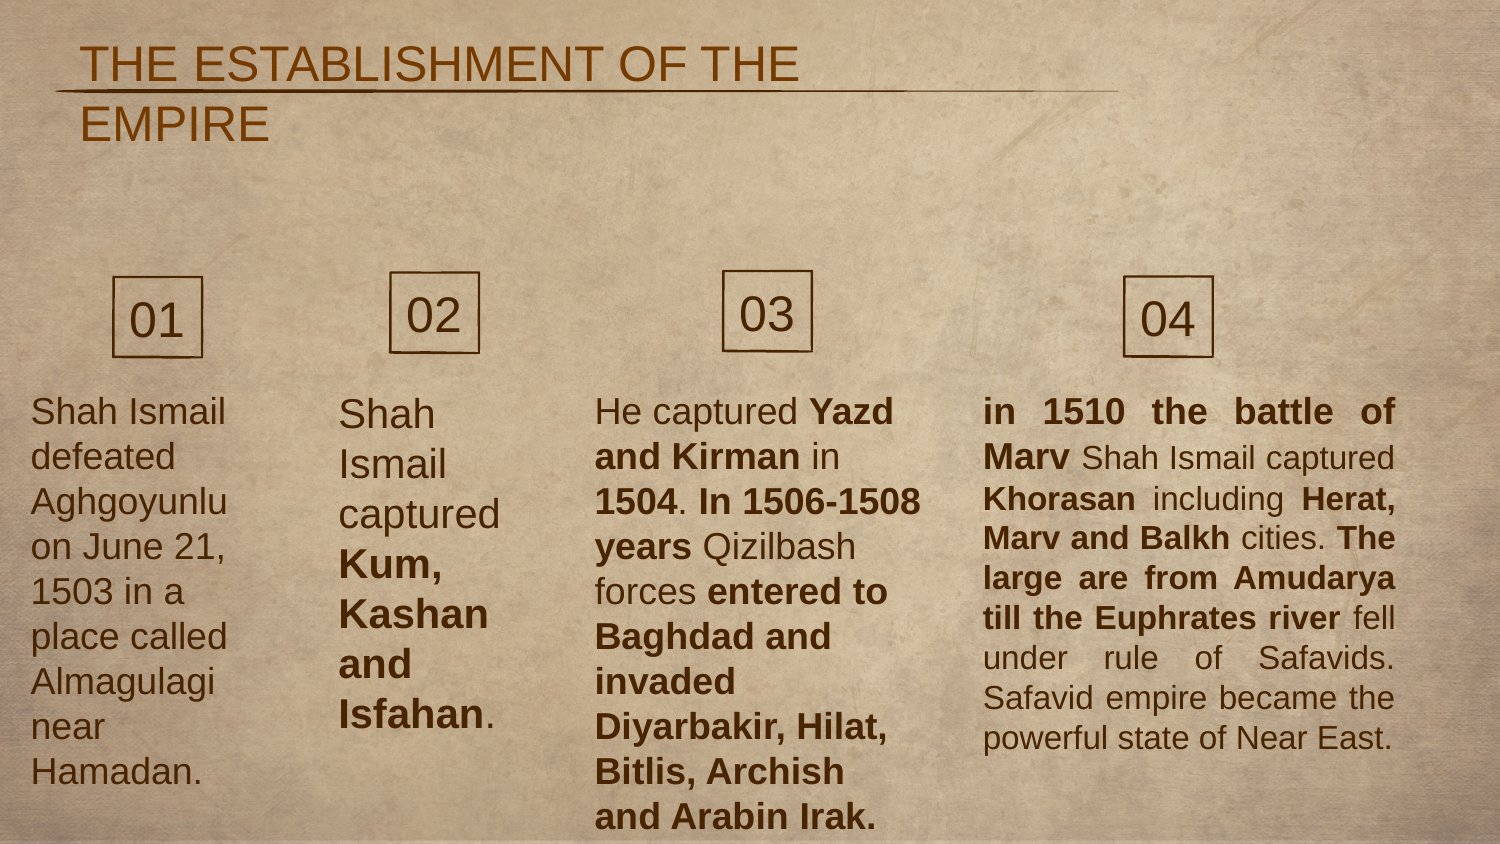

THE ESTABLISHMENT OF THE EMPIRE

03
02
04
01
in 1510 the battle of Marv Shah Ismail captured Khorasan including Herat, Marv and Balkh cities. The large are from Amudarya till the Euphrates river fell under rule of Safavids. Safavid empire became the powerful state of Near East.
Shah Ismail defeated Aghgoyunlu on June 21, 1503 in a place called Almagulagi near Hamadan.
Shah Ismail captured Kum, Kashan and Isfahan.
He captured Yazd and Kirman in 1504. In 1506-1508 years Qizilbash forces entered to Baghdad and invaded Diyarbakir, Hilat, Bitlis, Archish and Arabin Irak.